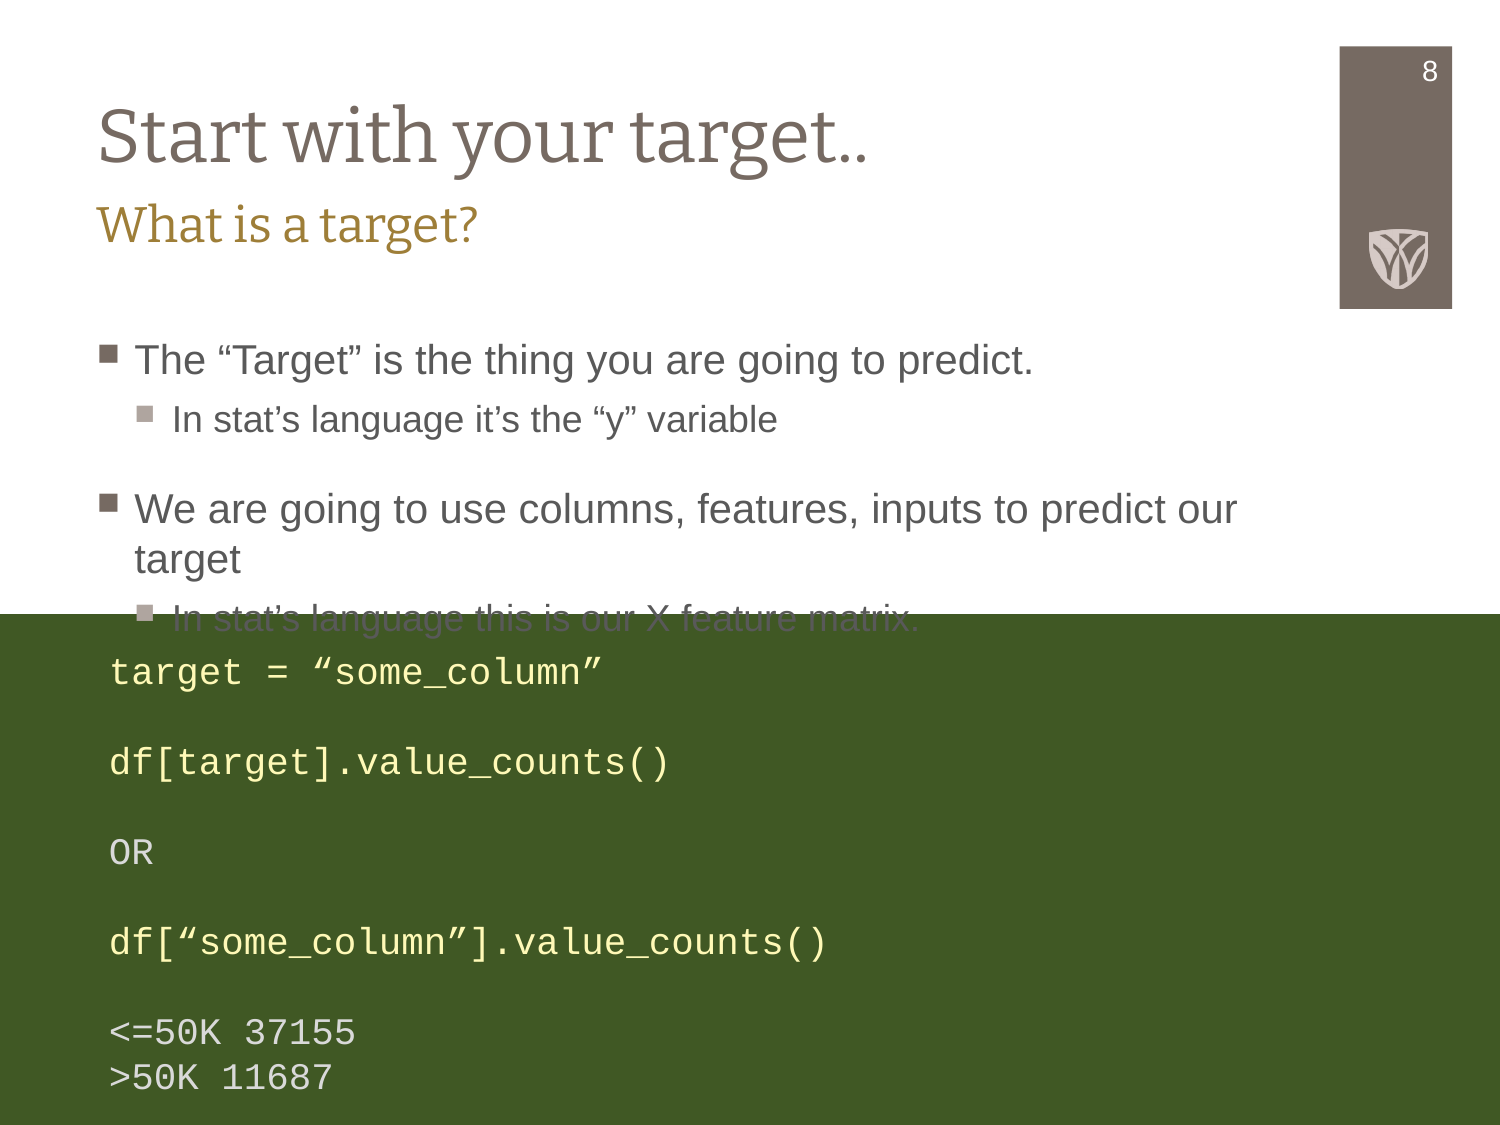

# Start with your target..
8
What is a target?
The “Target” is the thing you are going to predict.
In stat’s language it’s the “y” variable
We are going to use columns, features, inputs to predict our target
In stat’s language this is our X feature matrix.

target = “some_column”

df[target].value_counts()

OR

df[“some_column”].value_counts()

<=50K 37155
>50K 11687